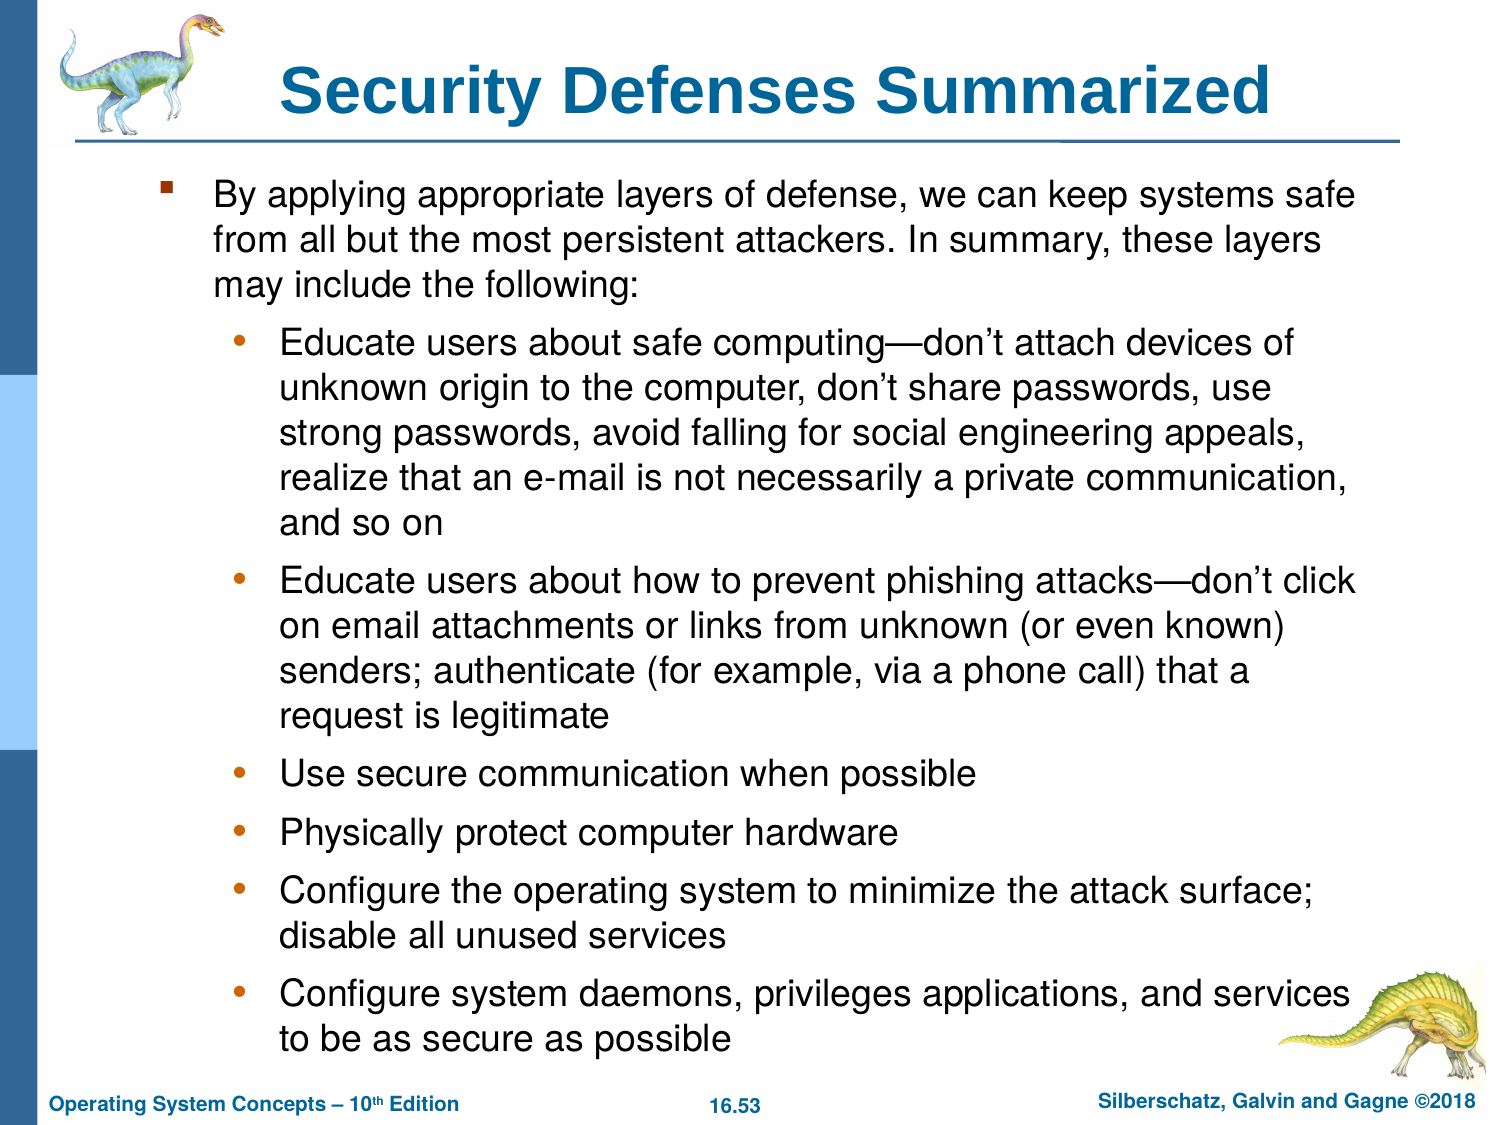

# Security Defenses Summarized
By applying appropriate layers of defense, we can keep systems safe from all but the most persistent attackers. In summary, these layers may include the following:
Educate users about safe computing—don’t attach devices of unknown origin to the computer, don’t share passwords, use strong passwords, avoid falling for social engineering appeals, realize that an e-mail is not necessarily a private communication, and so on
Educate users about how to prevent phishing attacks—don’t click on email attachments or links from unknown (or even known) senders; authenticate (for example, via a phone call) that a request is legitimate
Use secure communication when possible
Physically protect computer hardware
Configure the operating system to minimize the attack surface; disable all unused services
Configure system daemons, privileges applications, and services to be as secure as possible